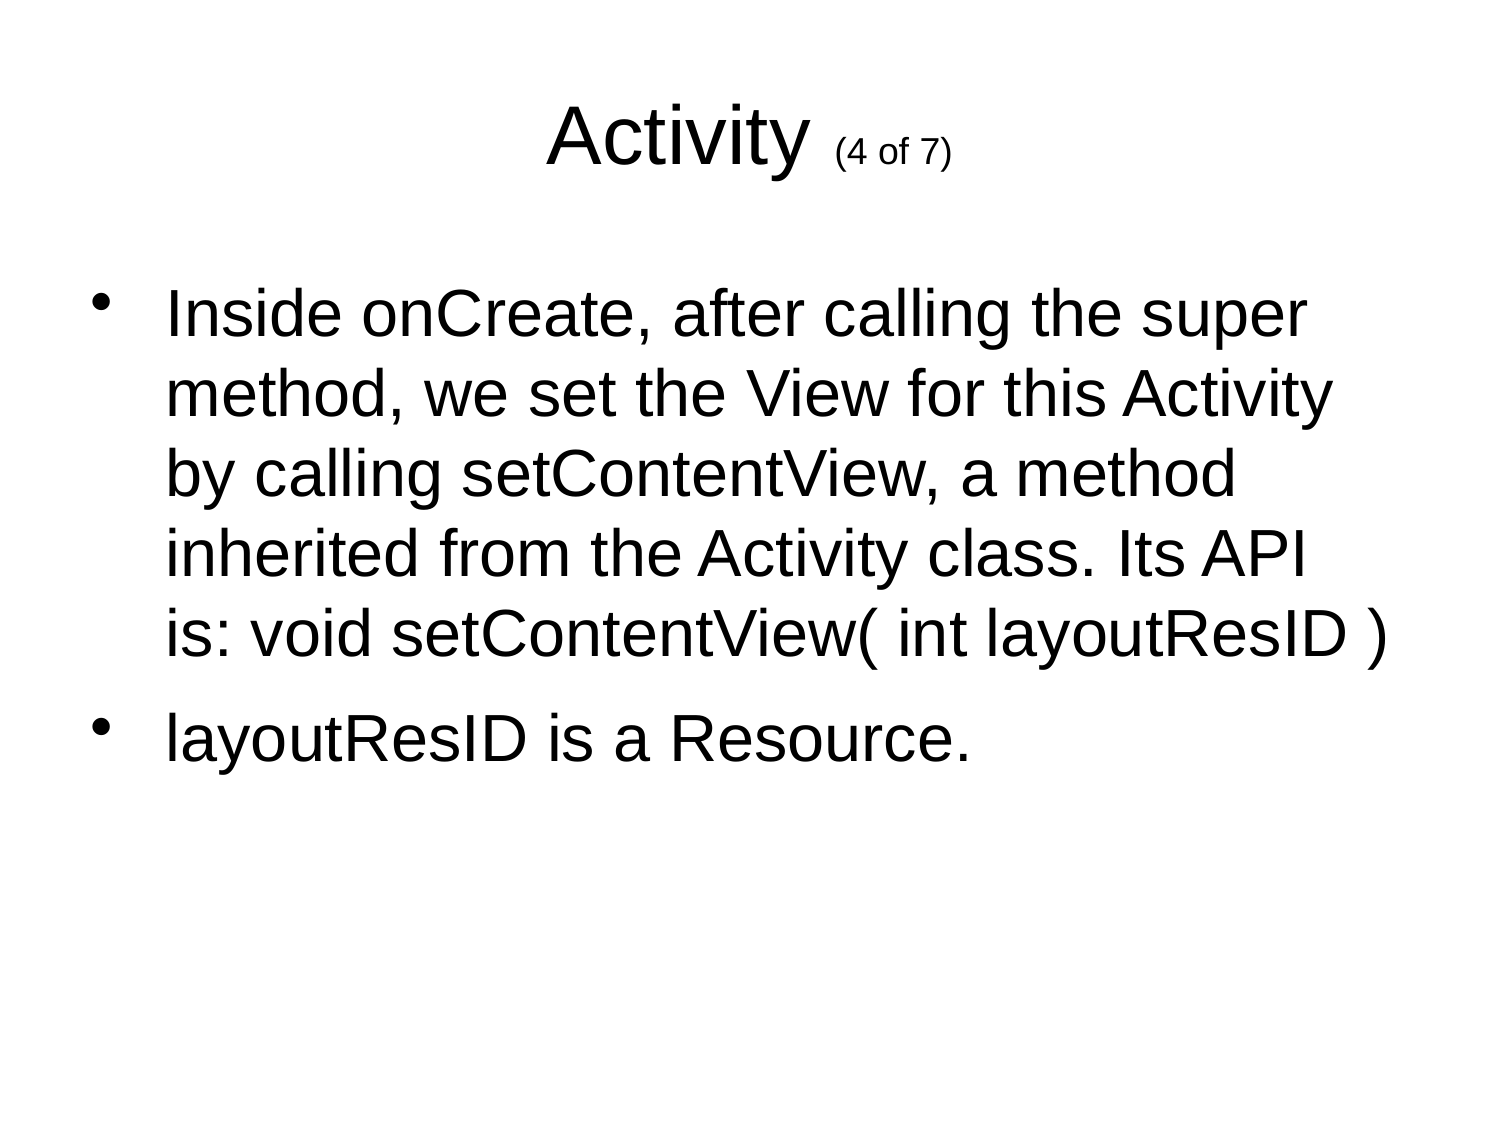

Activity (4 of 7)
Inside onCreate, after calling the super method, we set the View for this Activity by calling setContentView, a method inherited from the Activity class. Its API
is: void setContentView( int layoutResID )
layoutResID is a Resource.